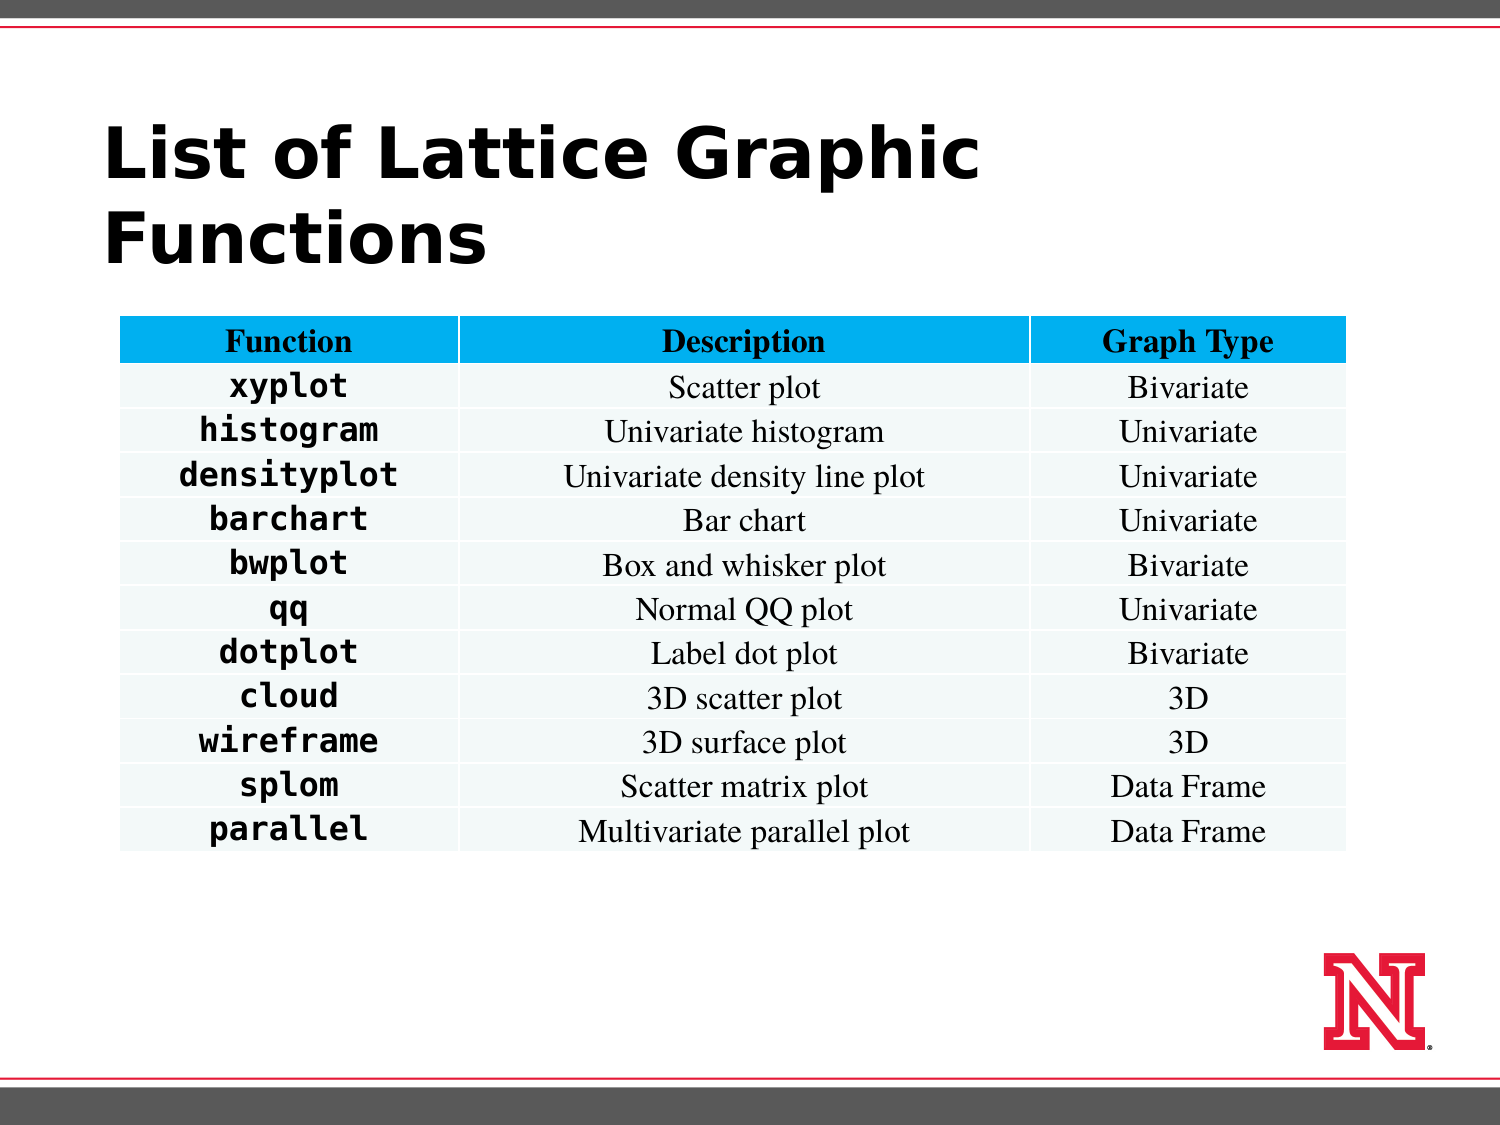

# List of Lattice Graphic Functions
| Function | Description | Graph Type |
| --- | --- | --- |
| xyplot | Scatter plot | Bivariate |
| histogram | Univariate histogram | Univariate |
| densityplot | Univariate density line plot | Univariate |
| barchart | Bar chart | Univariate |
| bwplot | Box and whisker plot | Bivariate |
| qq | Normal QQ plot | Univariate |
| dotplot | Label dot plot | Bivariate |
| cloud | 3D scatter plot | 3D |
| wireframe | 3D surface plot | 3D |
| splom | Scatter matrix plot | Data Frame |
| parallel | Multivariate parallel plot | Data Frame |